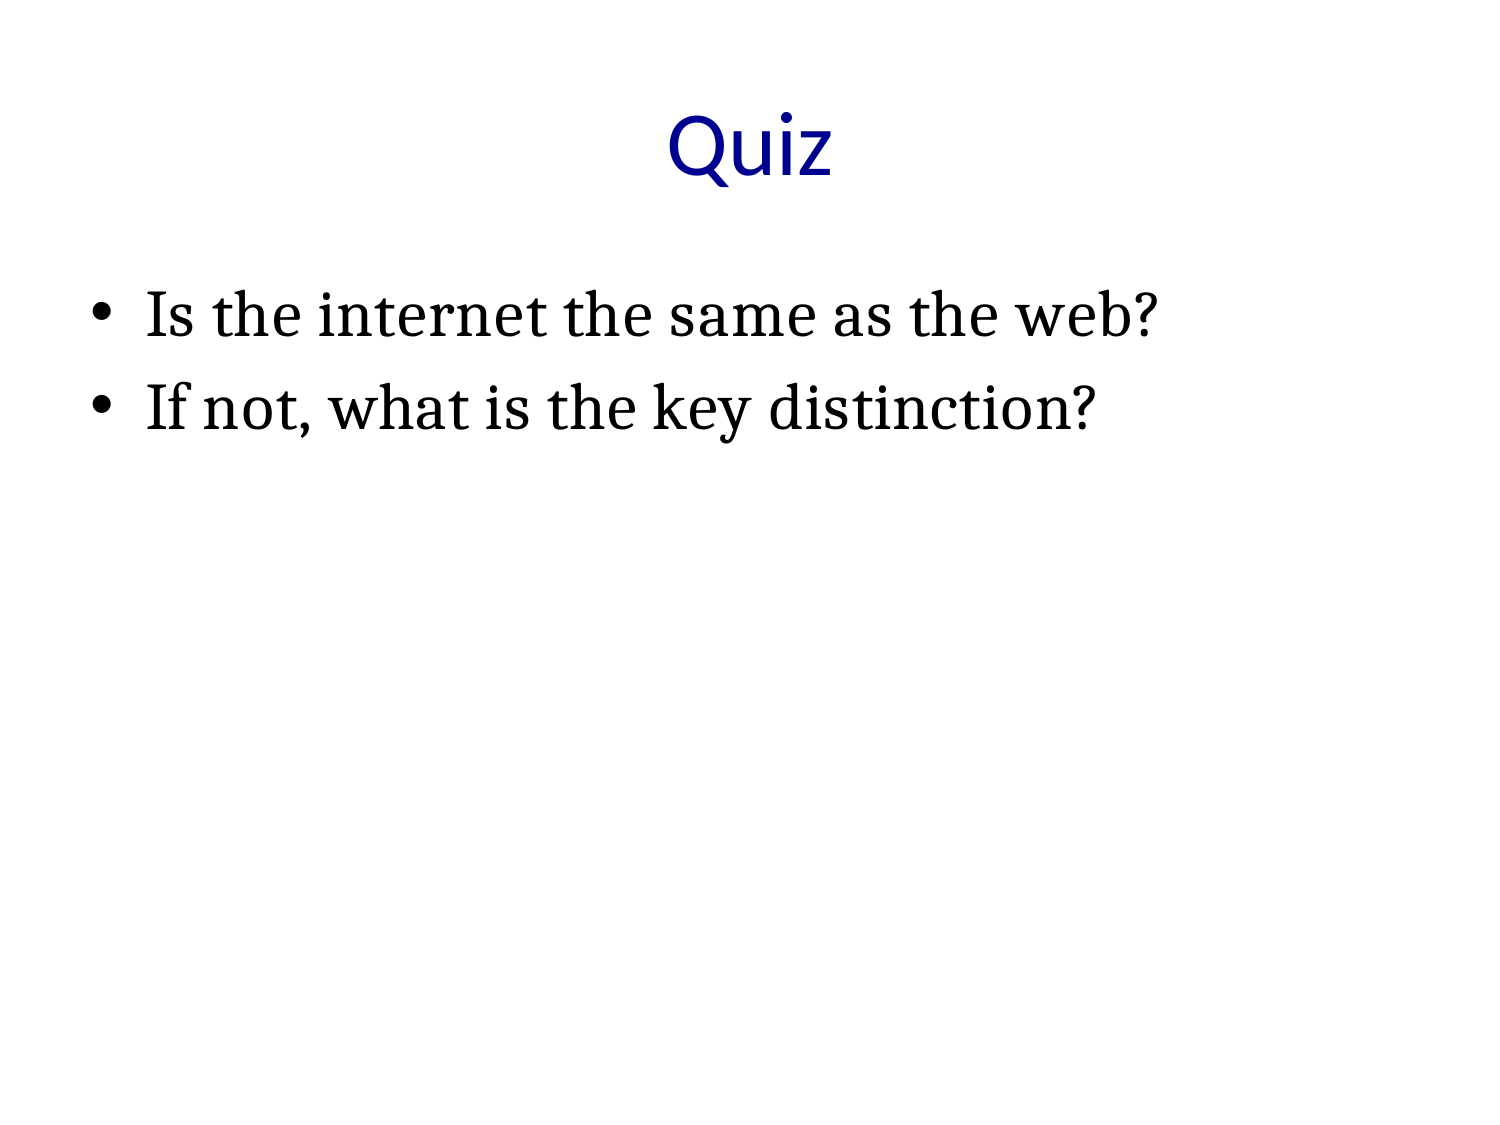

# Quiz
Is the internet the same as the web?
If not, what is the key distinction?